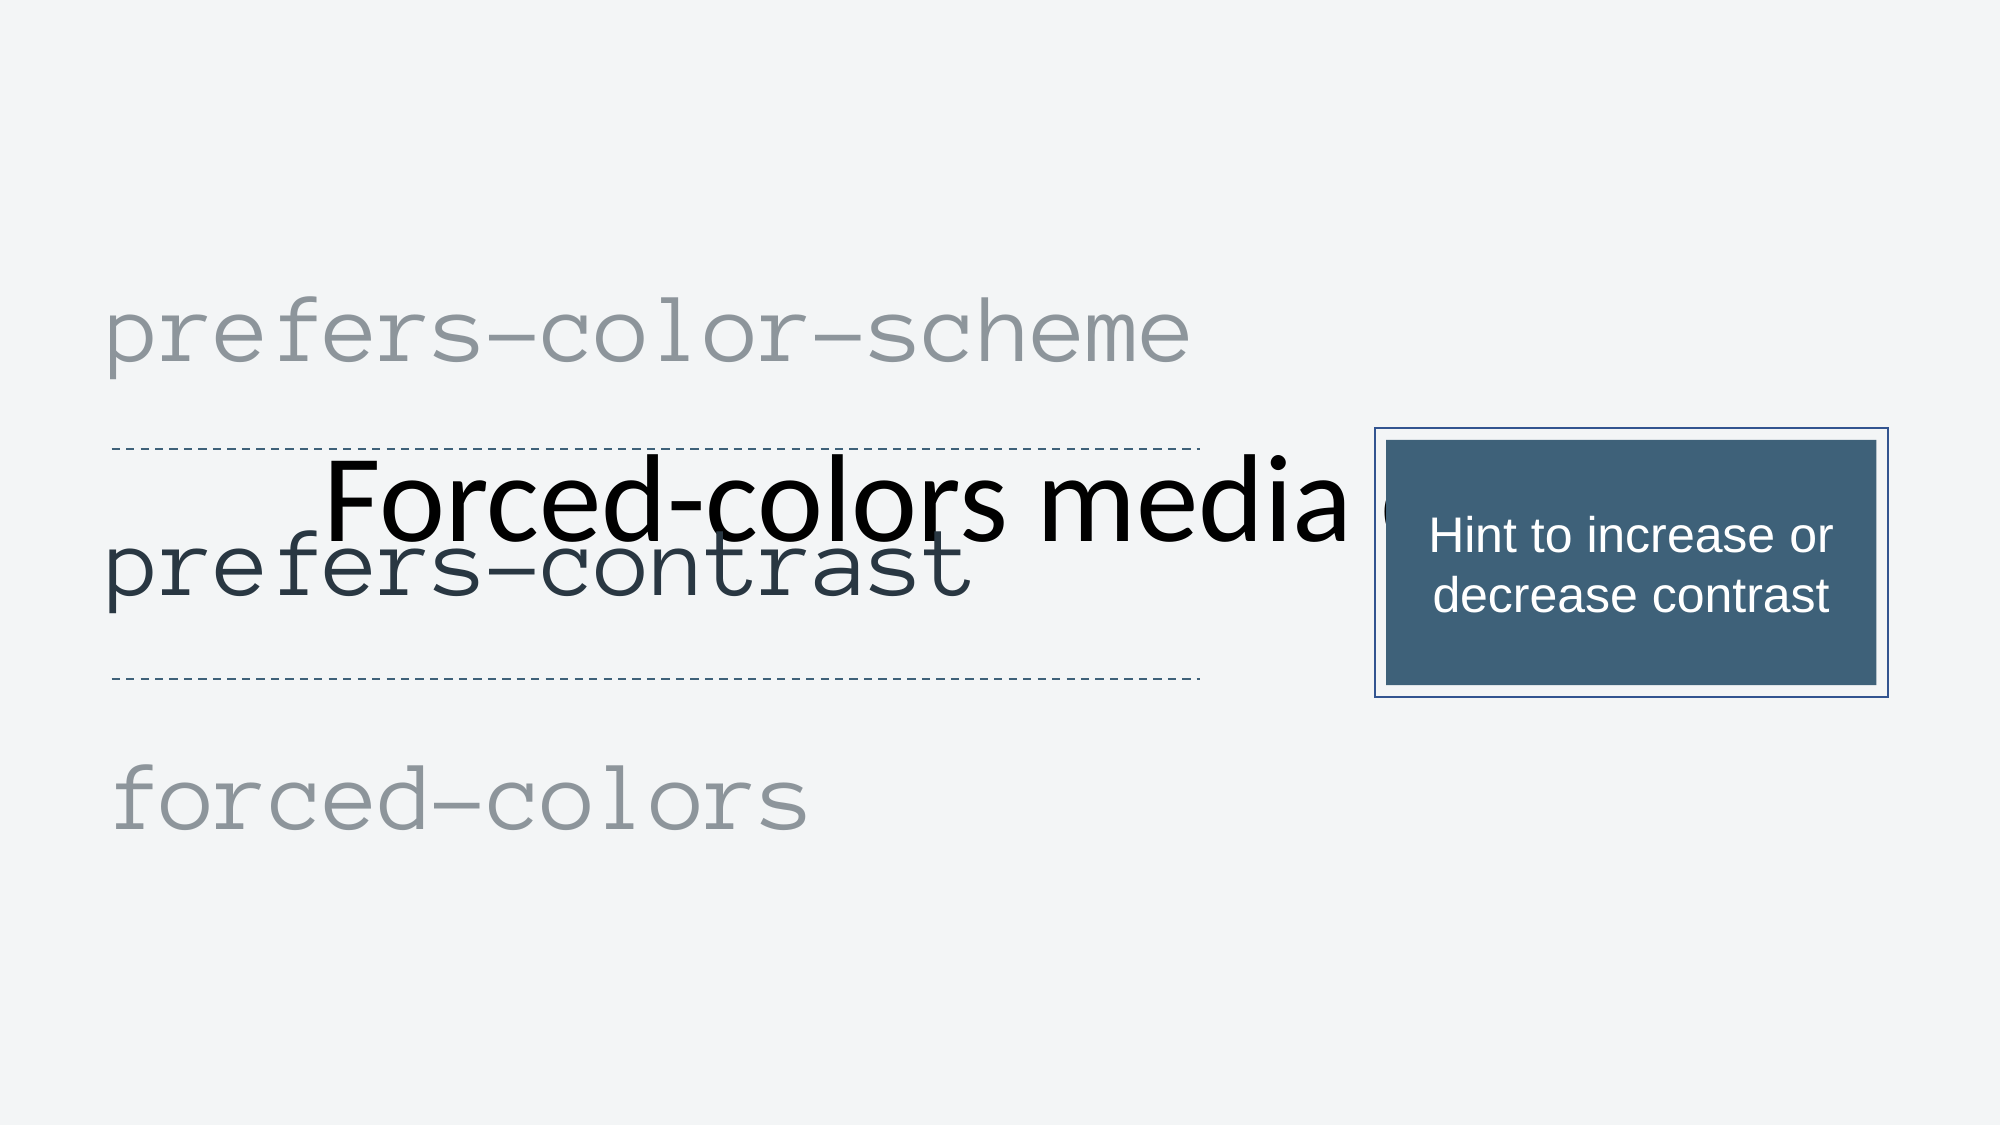

# Forced-colors media query
prefers-color-scheme

Hint to increase or decrease contrast
prefers-contrast
forced-colors